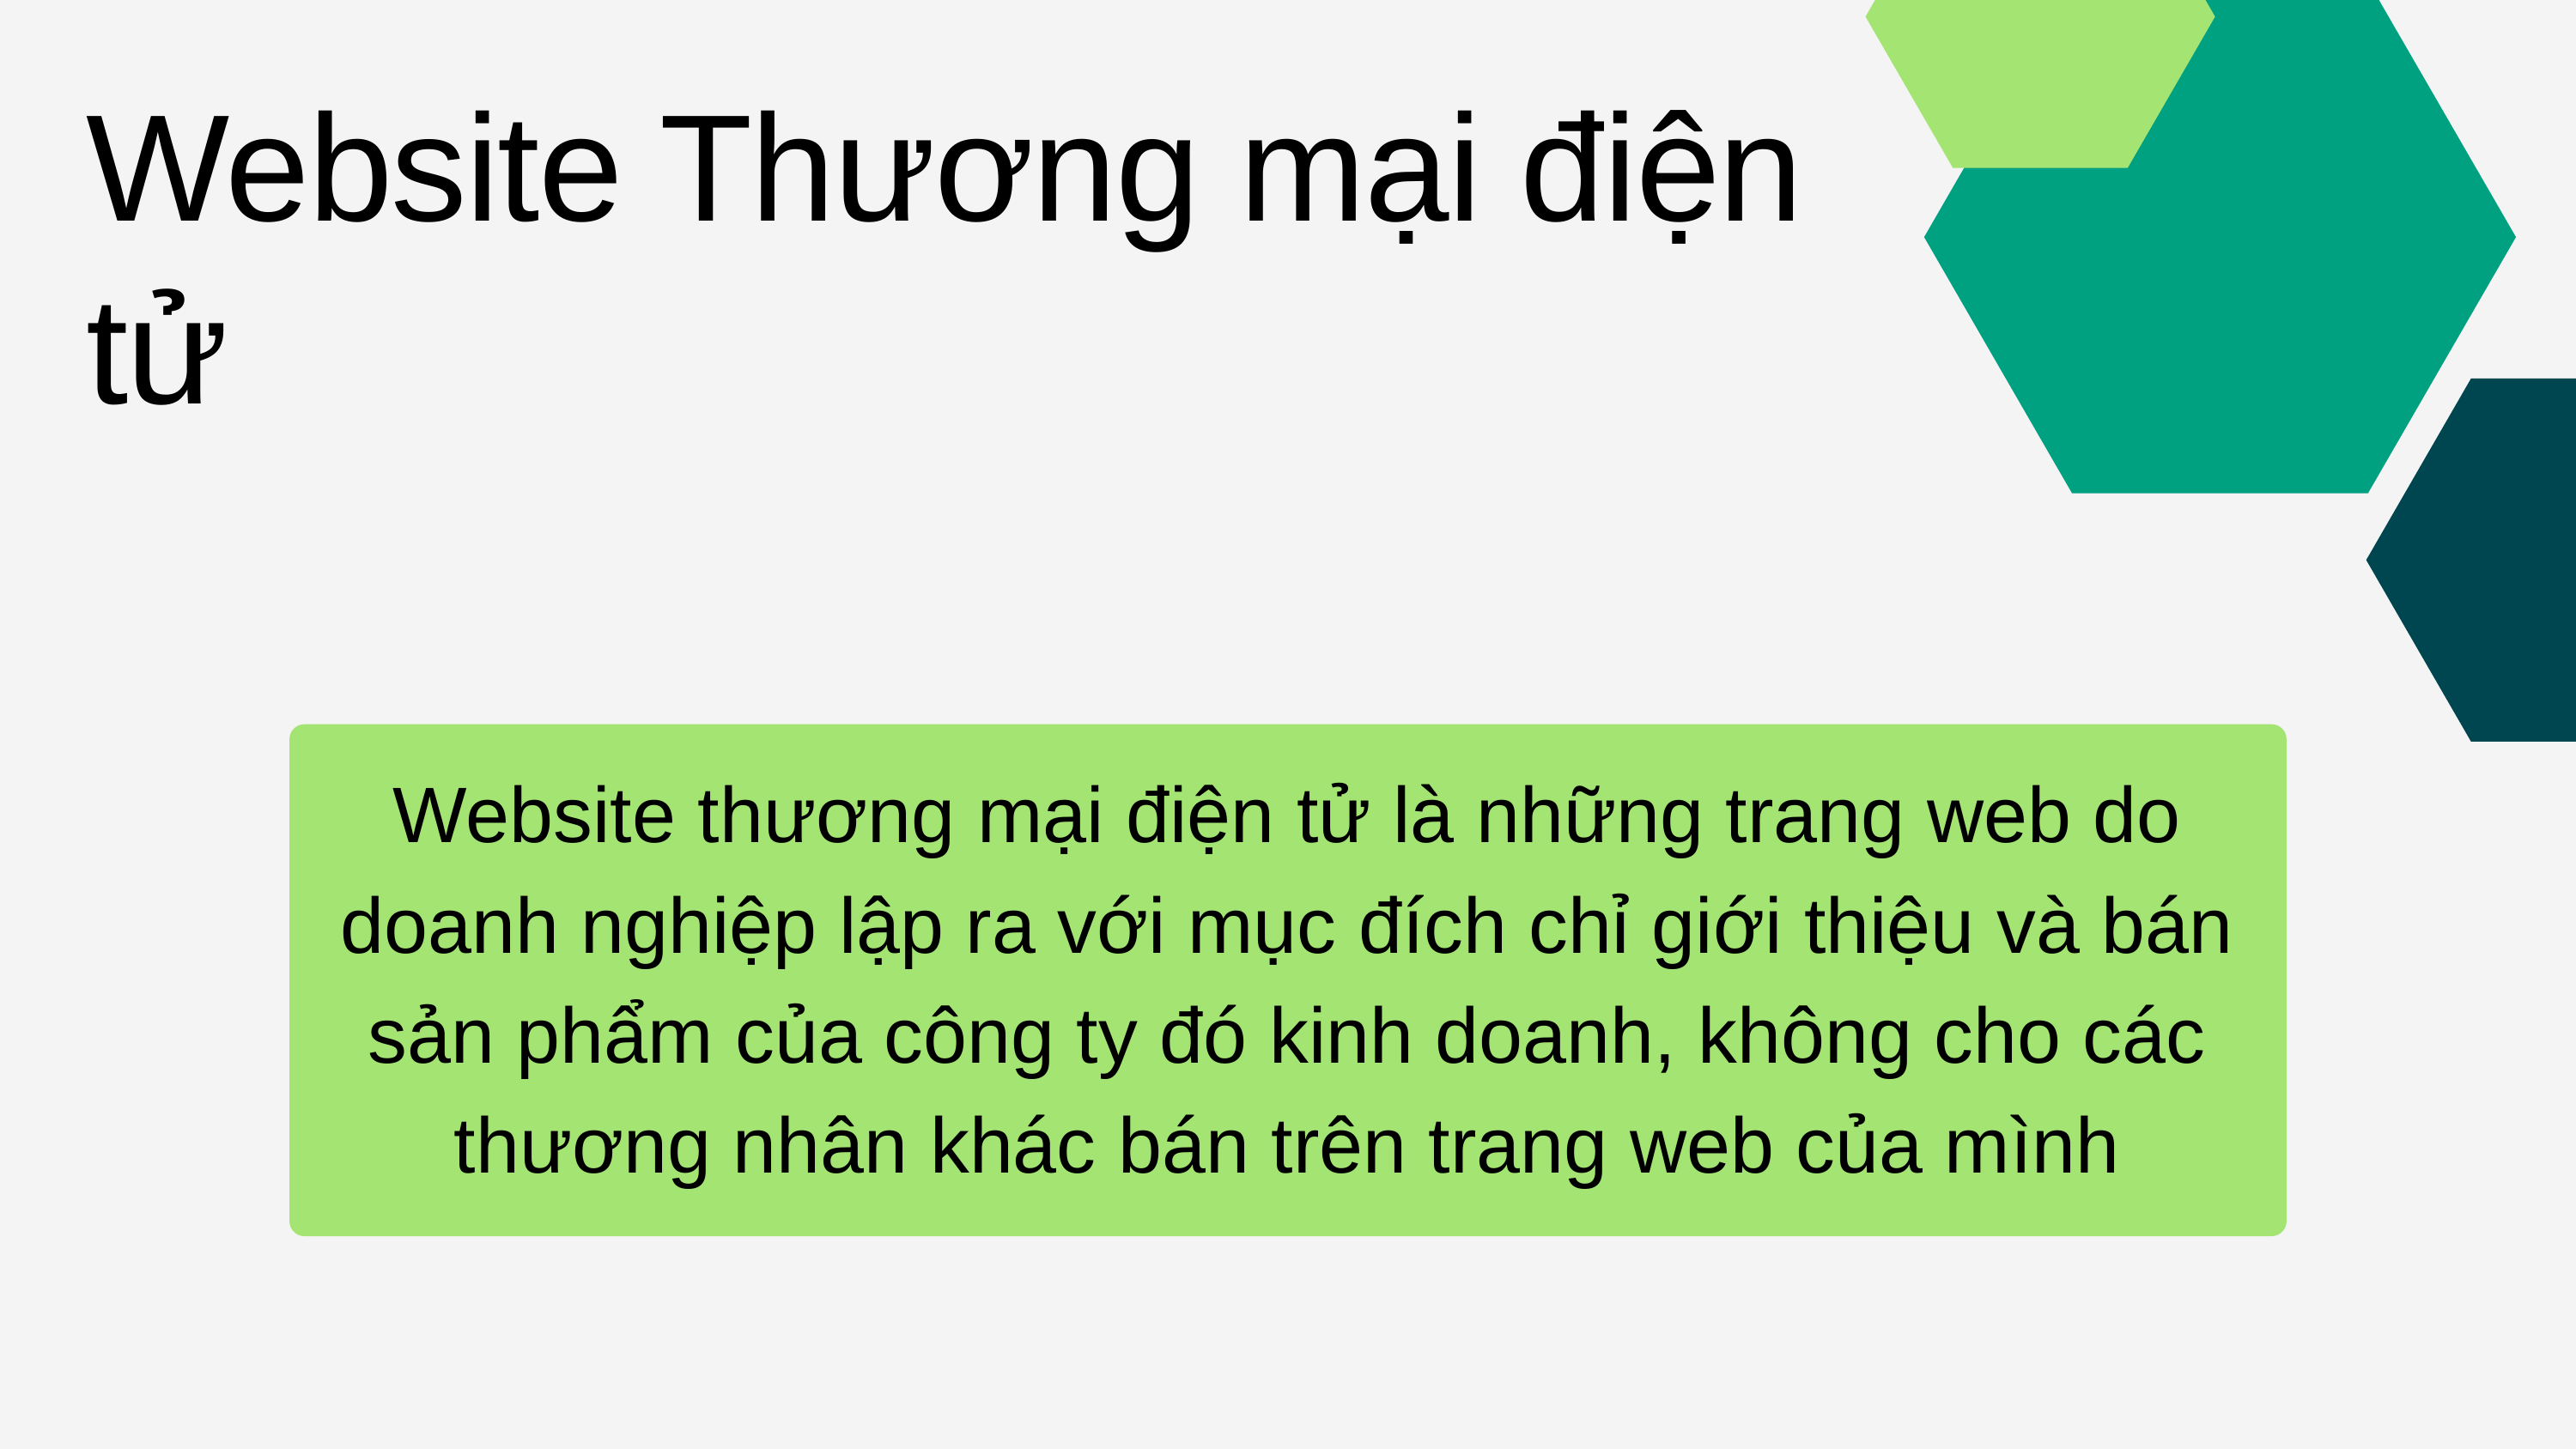

Website Thương mại điện tử

Website thương mại điện tử là những trang web do doanh nghiệp lập ra với mục đích chỉ giới thiệu và bán sản phẩm của công ty đó kinh doanh, không cho các thương nhân khác bán trên trang web của mình